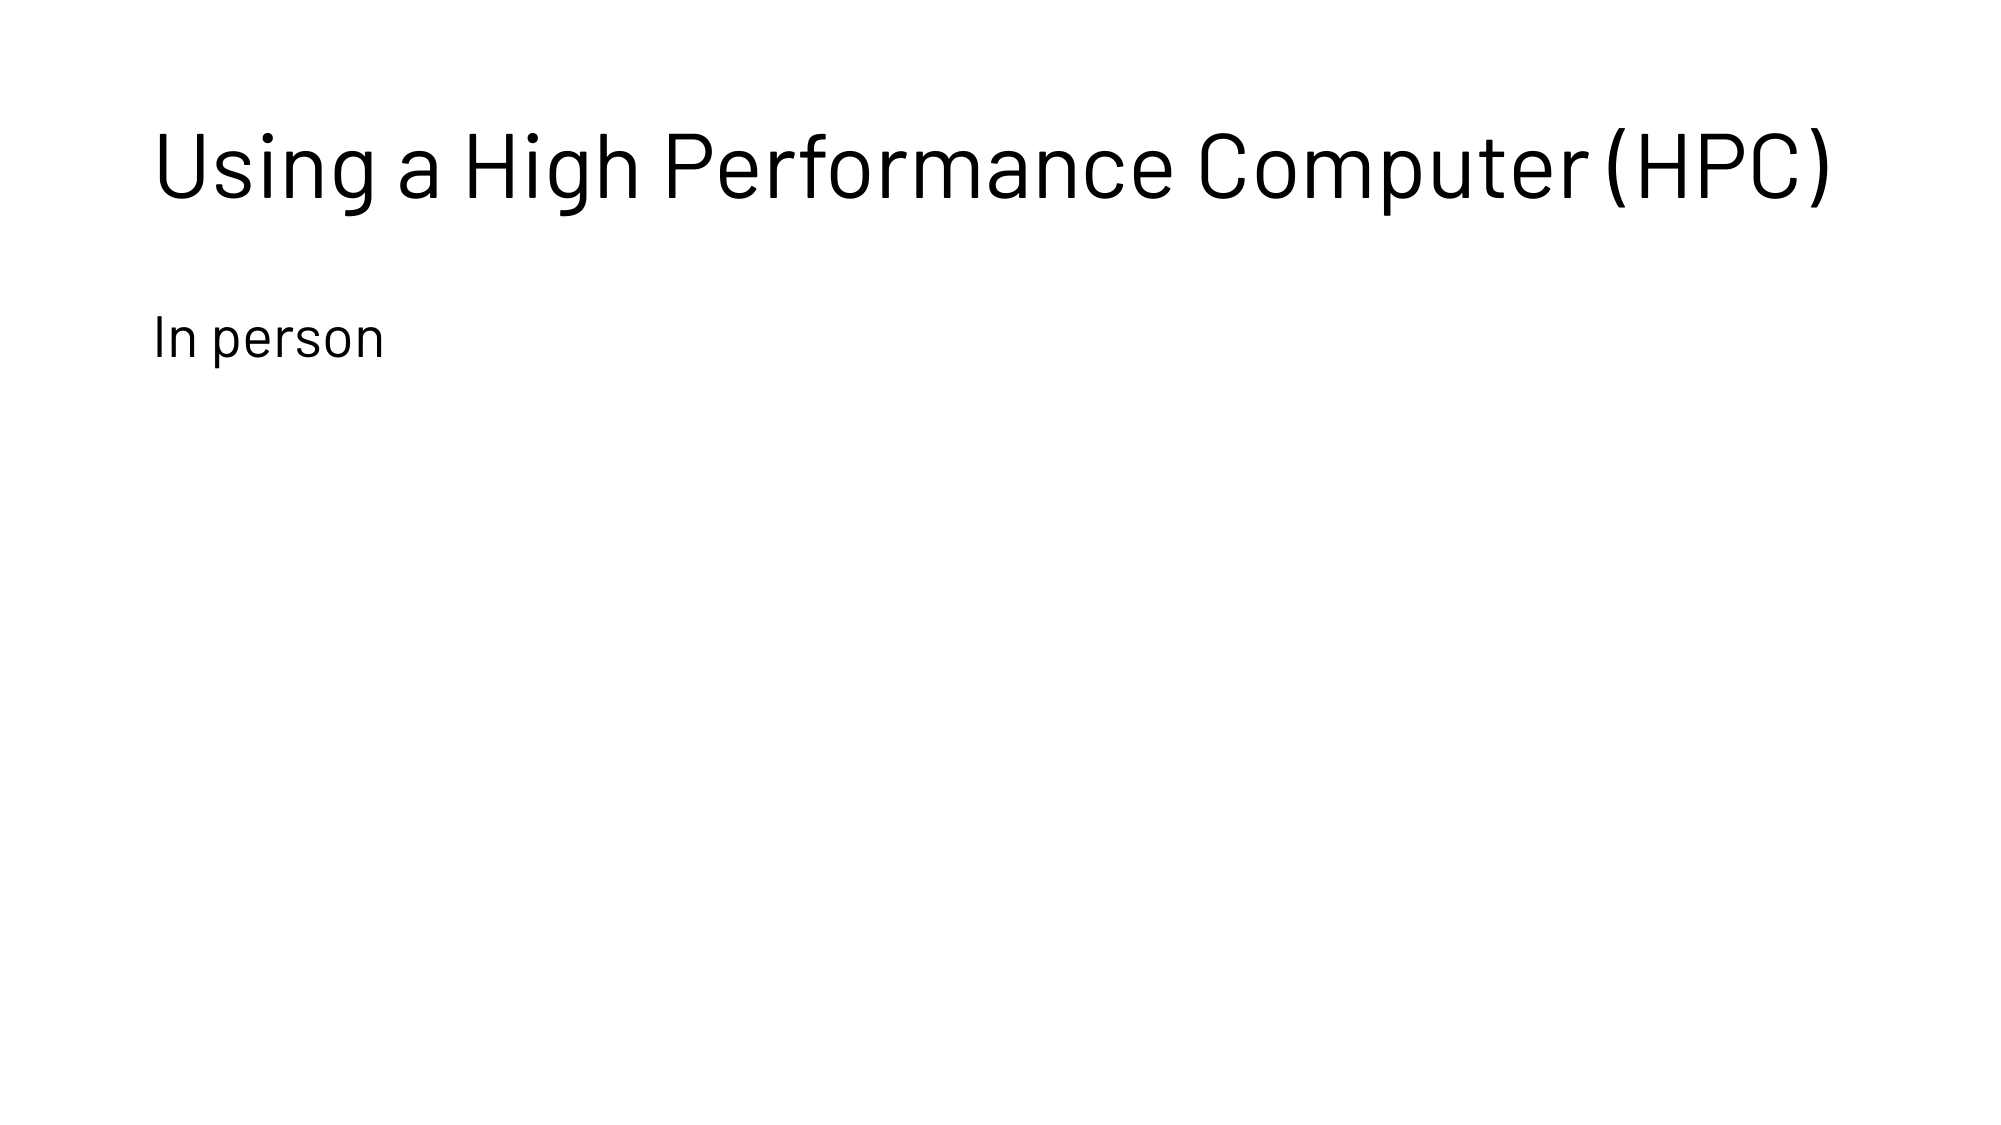

# Using a High Performance Computer (HPC)
In person